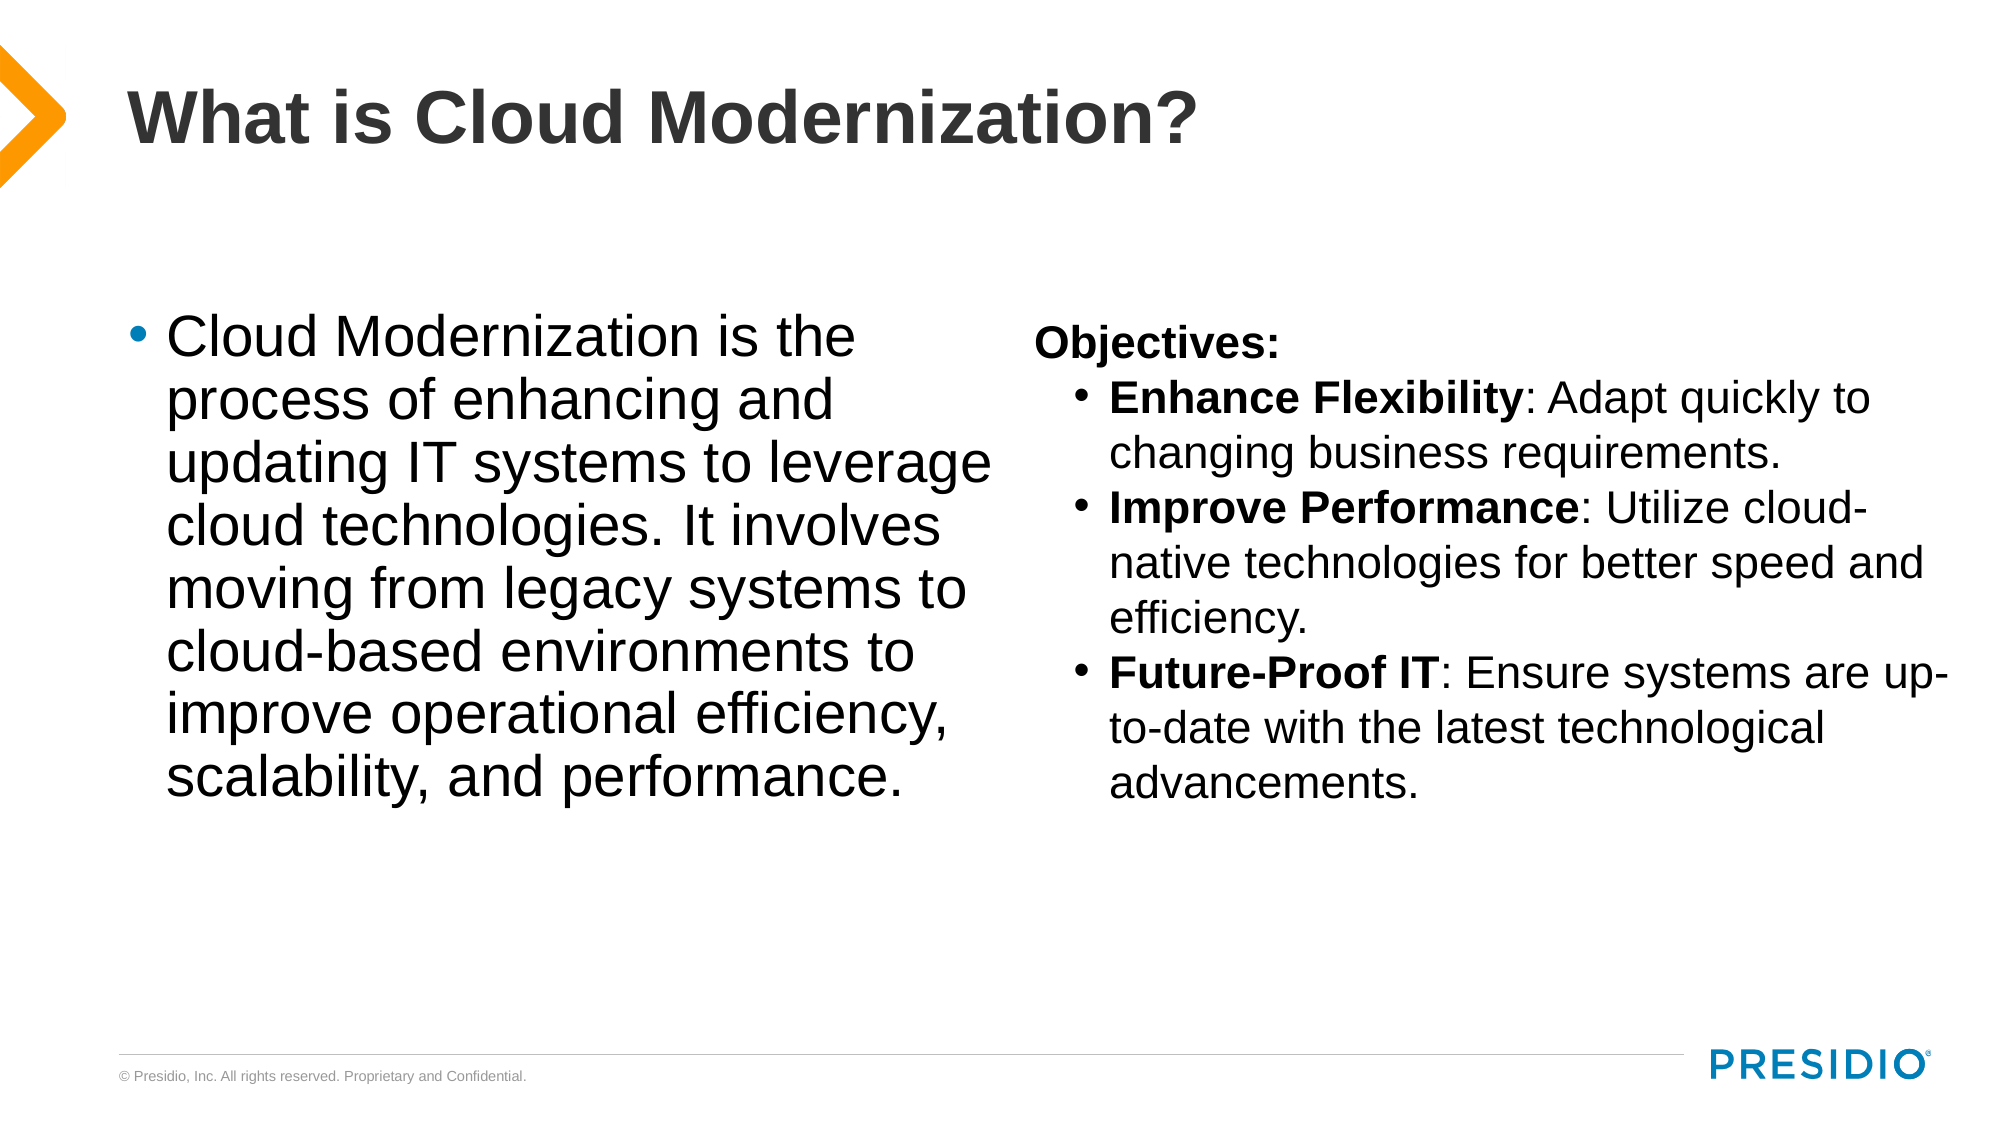

# What is Cloud Modernization?

Cloud Modernization is the process of enhancing and updating IT systems to leverage cloud technologies. It involves moving from legacy systems to cloud-based environments to improve operational efficiency, scalability, and performance.
Objectives:
Enhance Flexibility: Adapt quickly to changing business requirements.
Improve Performance: Utilize cloud-native technologies for better speed and efficiency.
Future-Proof IT: Ensure systems are up-to-date with the latest technological advancements.
5